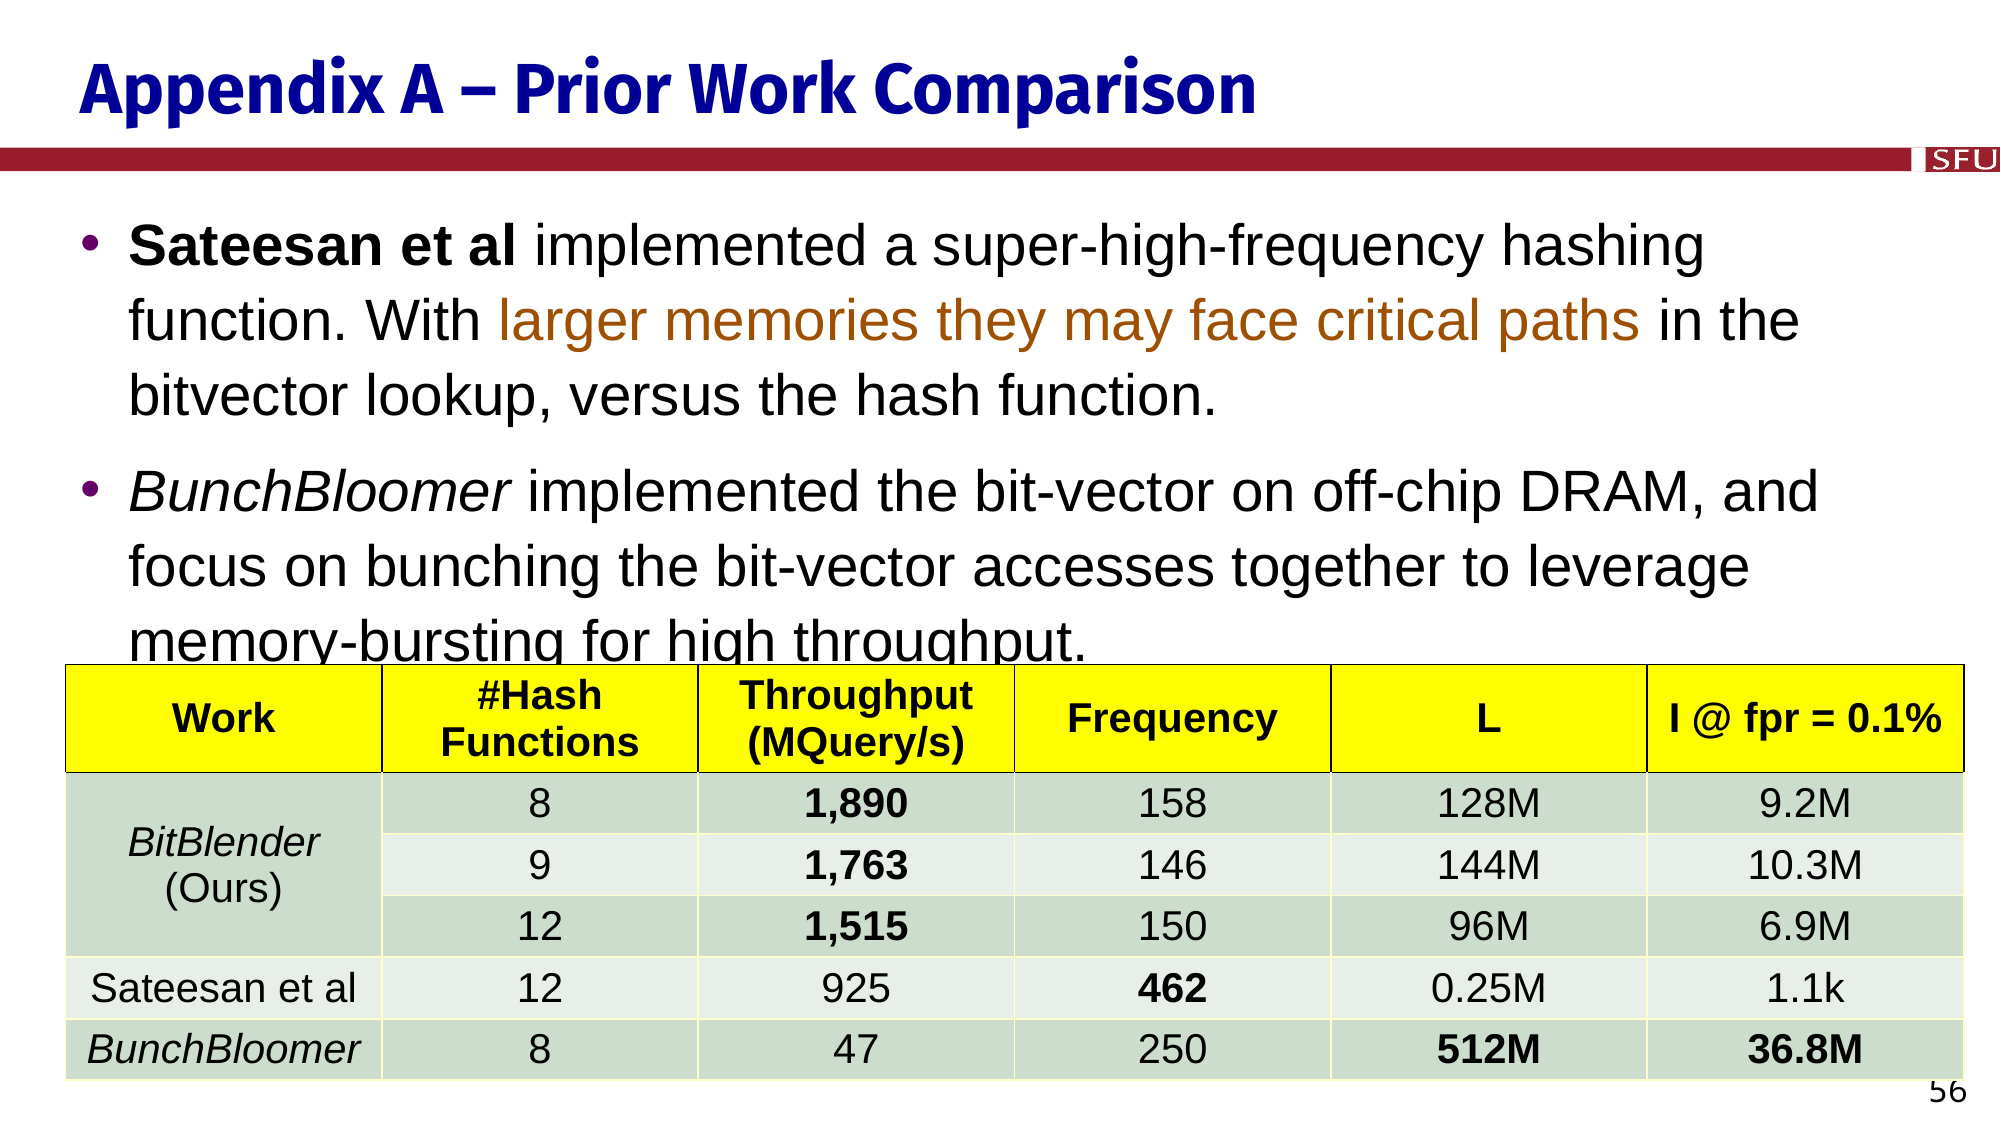

# Appendix A – Prior Work Comparison
Sateesan et al implemented a super-high-frequency hashing function. With larger memories they may face critical paths in the bitvector lookup, versus the hash function.
BunchBloomer implemented the bit-vector on off-chip DRAM, and focus on bunching the bit-vector accesses together to leverage memory-bursting for high throughput.
| Work | #Hash Functions | Throughput (MQuery/s) | Frequency | L | I @ fpr = 0.1% |
| --- | --- | --- | --- | --- | --- |
| BitBlender (Ours) | 8 | 1,890 | 158 | 128M | 9.2M |
|  | 9 | 1,763 | 146 | 144M | 10.3M |
|  | 12 | 1,515 | 150 | 96M | 6.9M |
| Sateesan et al | 12 | 925 | 462 | 0.25M | 1.1k |
| BunchBloomer | 8 | 47 | 250 | 512M | 36.8M |